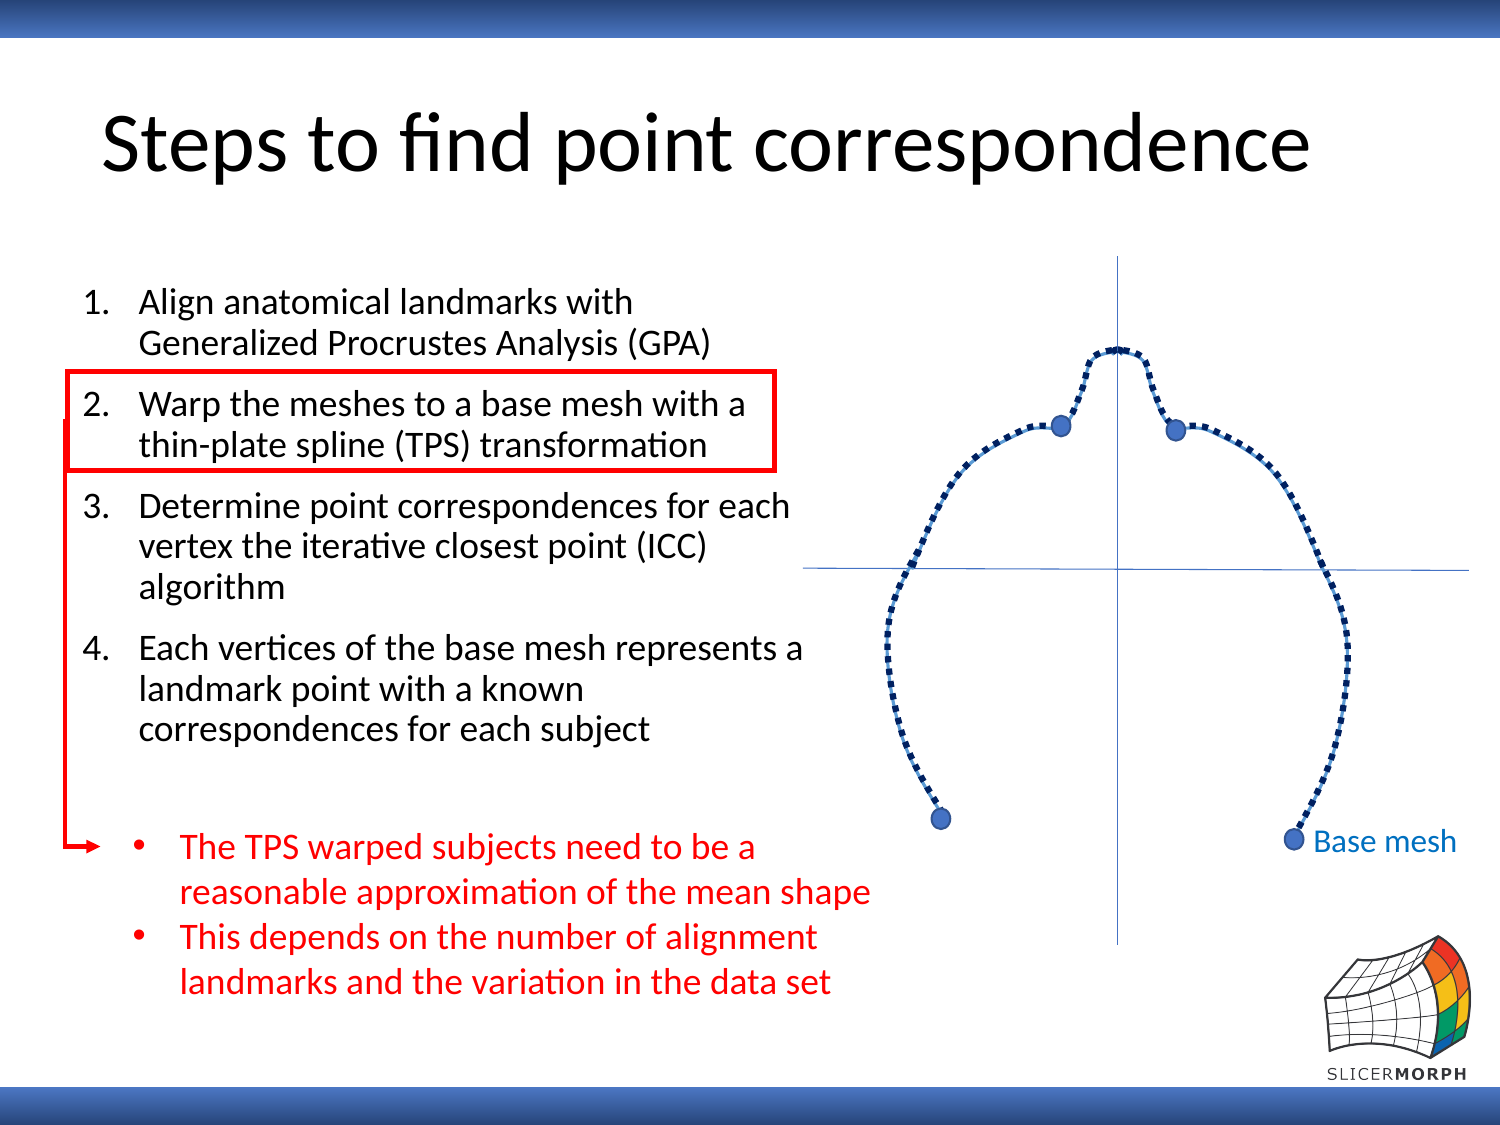

# Steps to find point correspondence
Align anatomical landmarks with Generalized Procrustes Analysis (GPA)
Warp the meshes to a base mesh with a thin-plate spline (TPS) transformation
Determine point correspondences for each vertex the iterative closest point (ICC) algorithm
Each vertices of the base mesh represents a landmark point with a known correspondences for each subject

Base mesh
The TPS warped subjects need to be a reasonable approximation of the mean shape
This depends on the number of alignment landmarks and the variation in the data set